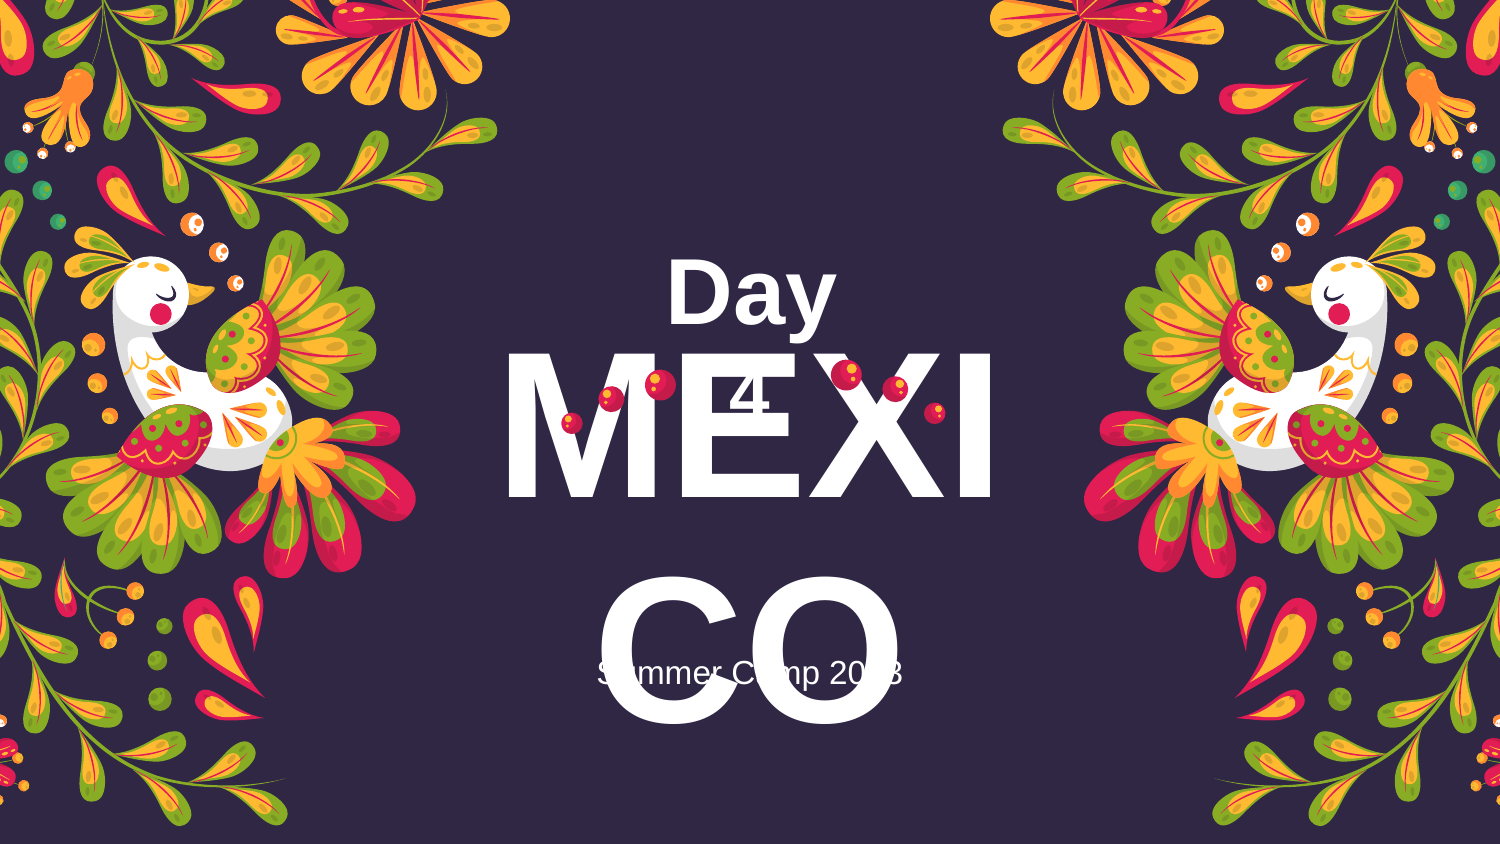

Day
4

# MEXICO
Summer Camp 2023